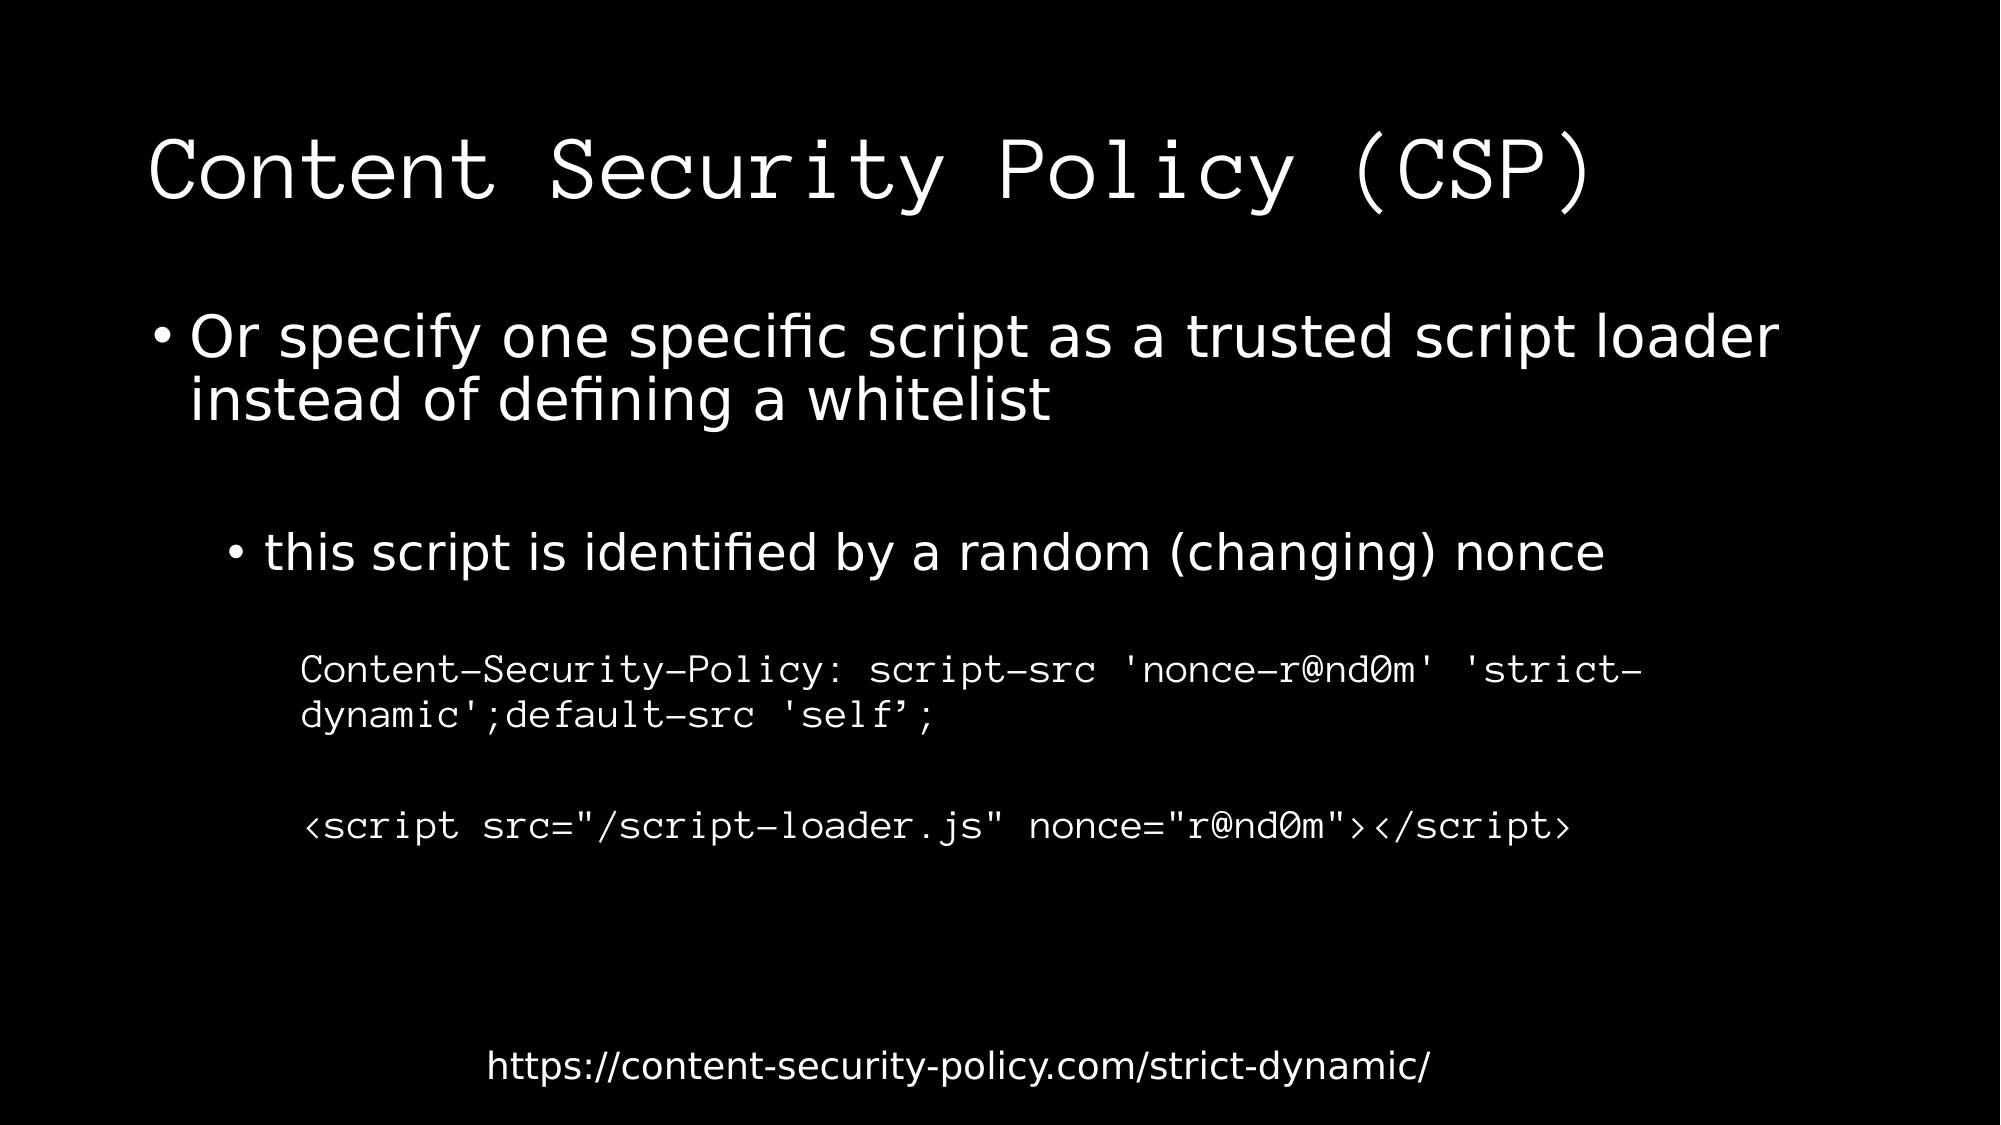

# Content Security Policy (CSP)
Or specify one specific script as a trusted script loader instead of defining a whitelist

this script is identified by a random (changing) nonce

Content-Security-Policy: script-src 'nonce-r@nd0m' 'strict-dynamic';default-src 'self’;

<script src="/script-loader.js" nonce="r@nd0m"></script>

https://content-security-policy.com/strict-dynamic/